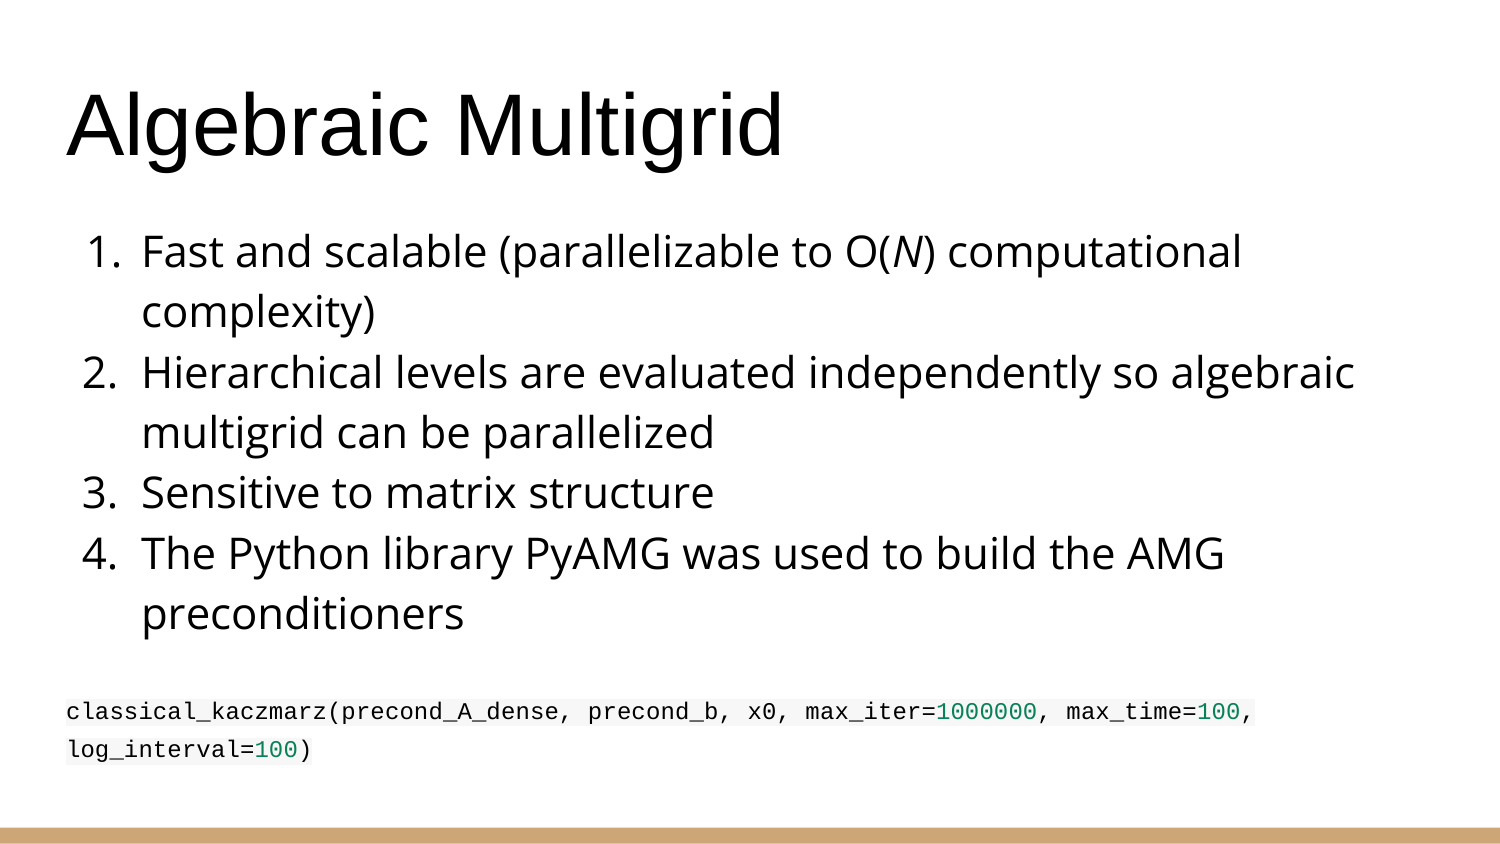

# Algebraic Multigrid
Fast and scalable (parallelizable to O(N) computational complexity)
Hierarchical levels are evaluated independently so algebraic multigrid can be parallelized
Sensitive to matrix structure
The Python library PyAMG was used to build the AMG preconditioners
classical_kaczmarz(precond_A_dense, precond_b, x0, max_iter=1000000, max_time=100, log_interval=100)